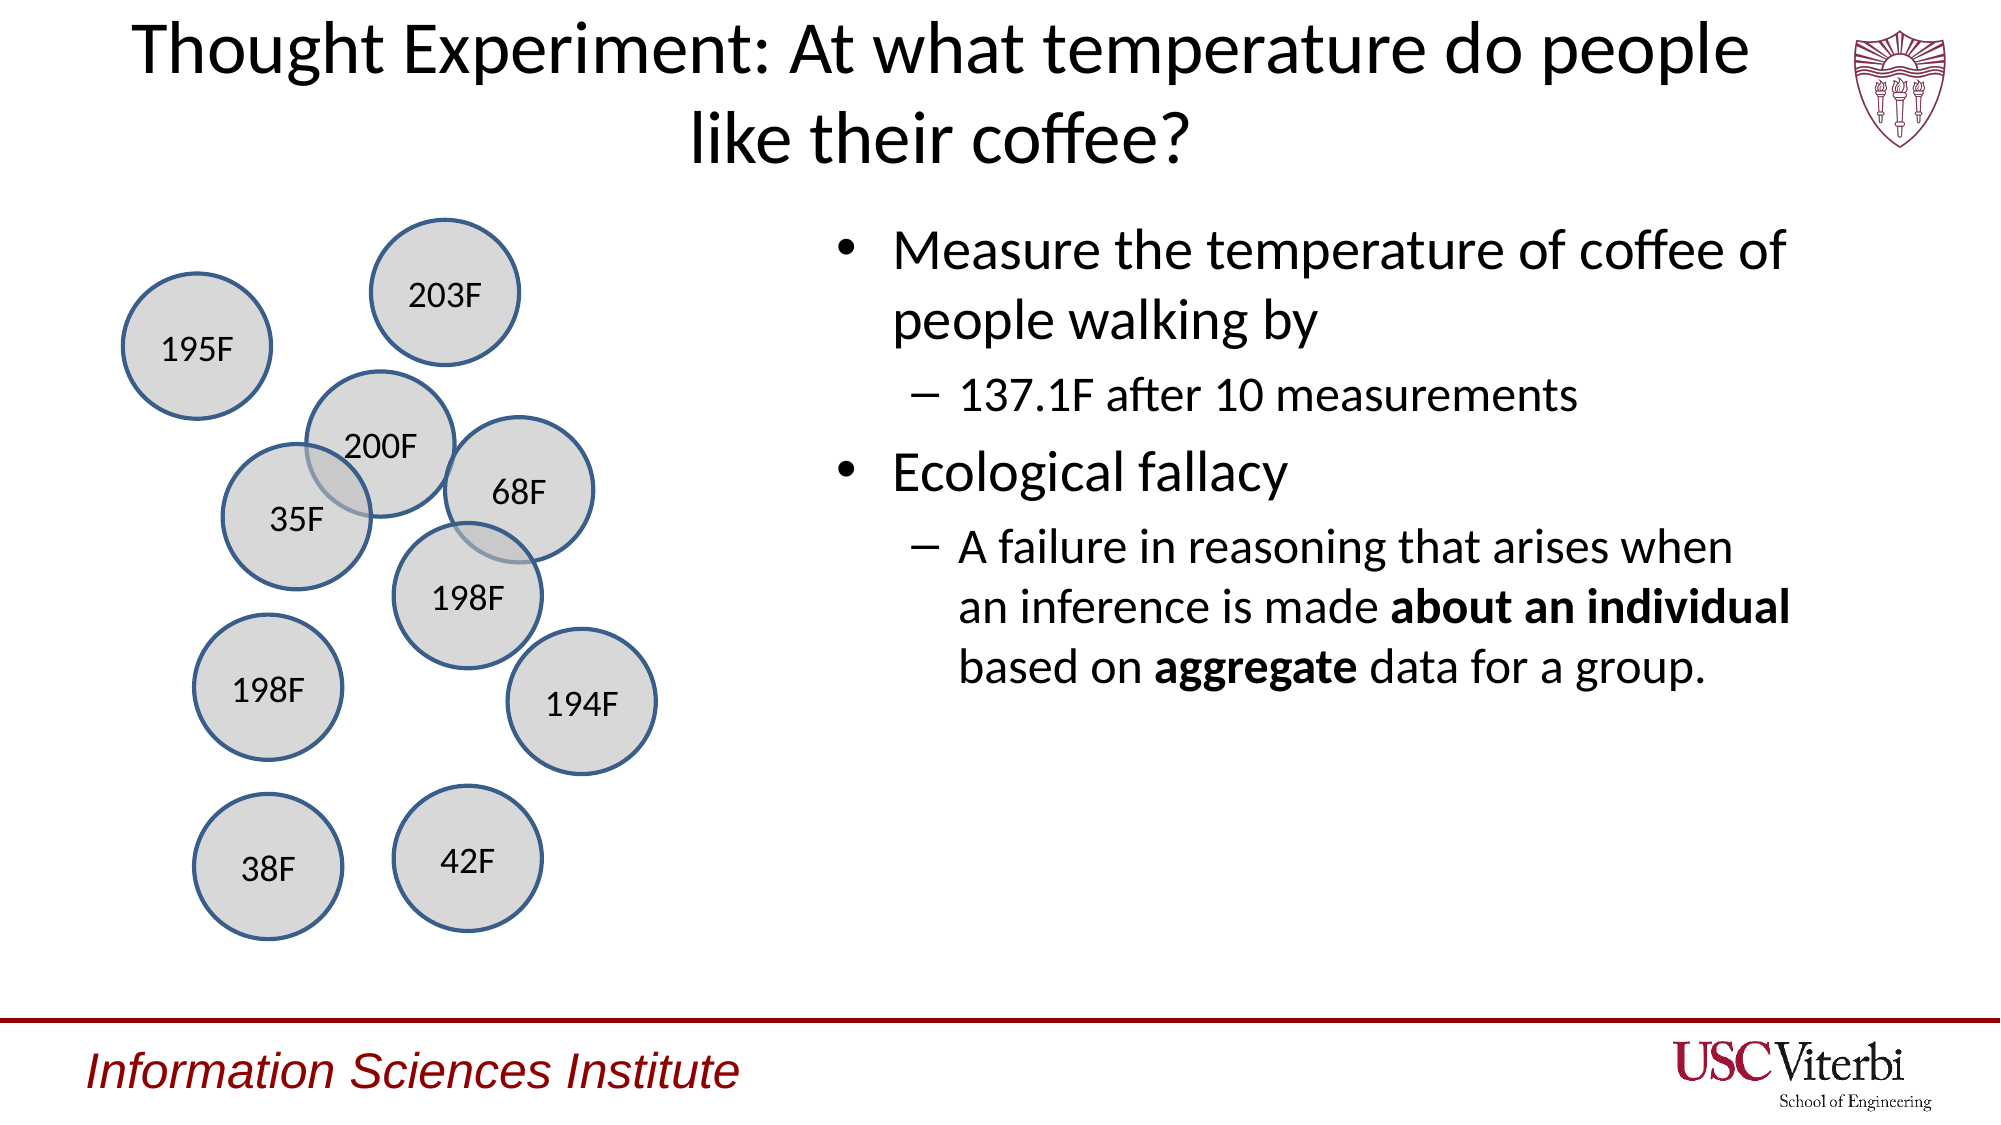

# Thought Experiment: At what temperature do people like their coffee?
Measure the temperature of coffee of people walking by
137.1F after 10 measurements
Ecological fallacy
A failure in reasoning that arises when an inference is made about an individual based on aggregate data for a group.

203F
195F
200F
68F
35F
198F
198F
194F
42F
38F